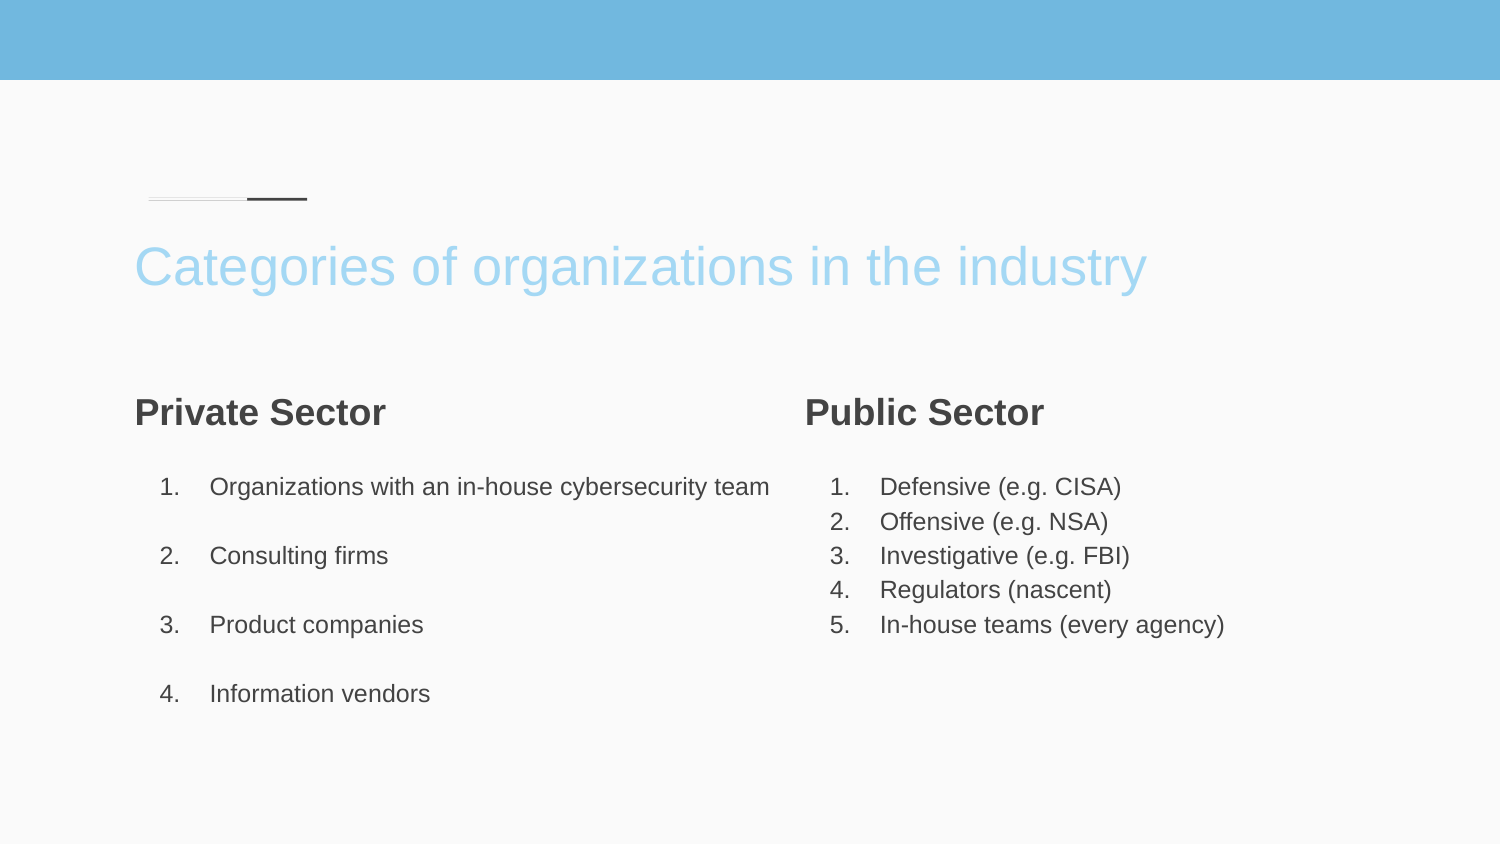

# Categories of organizations in the industry
Private Sector
Organizations with an in-house cybersecurity team
Consulting firms
Product companies
Information vendors
Public Sector
Defensive (e.g. CISA)
Offensive (e.g. NSA)
Investigative (e.g. FBI)
Regulators (nascent)
In-house teams (every agency)